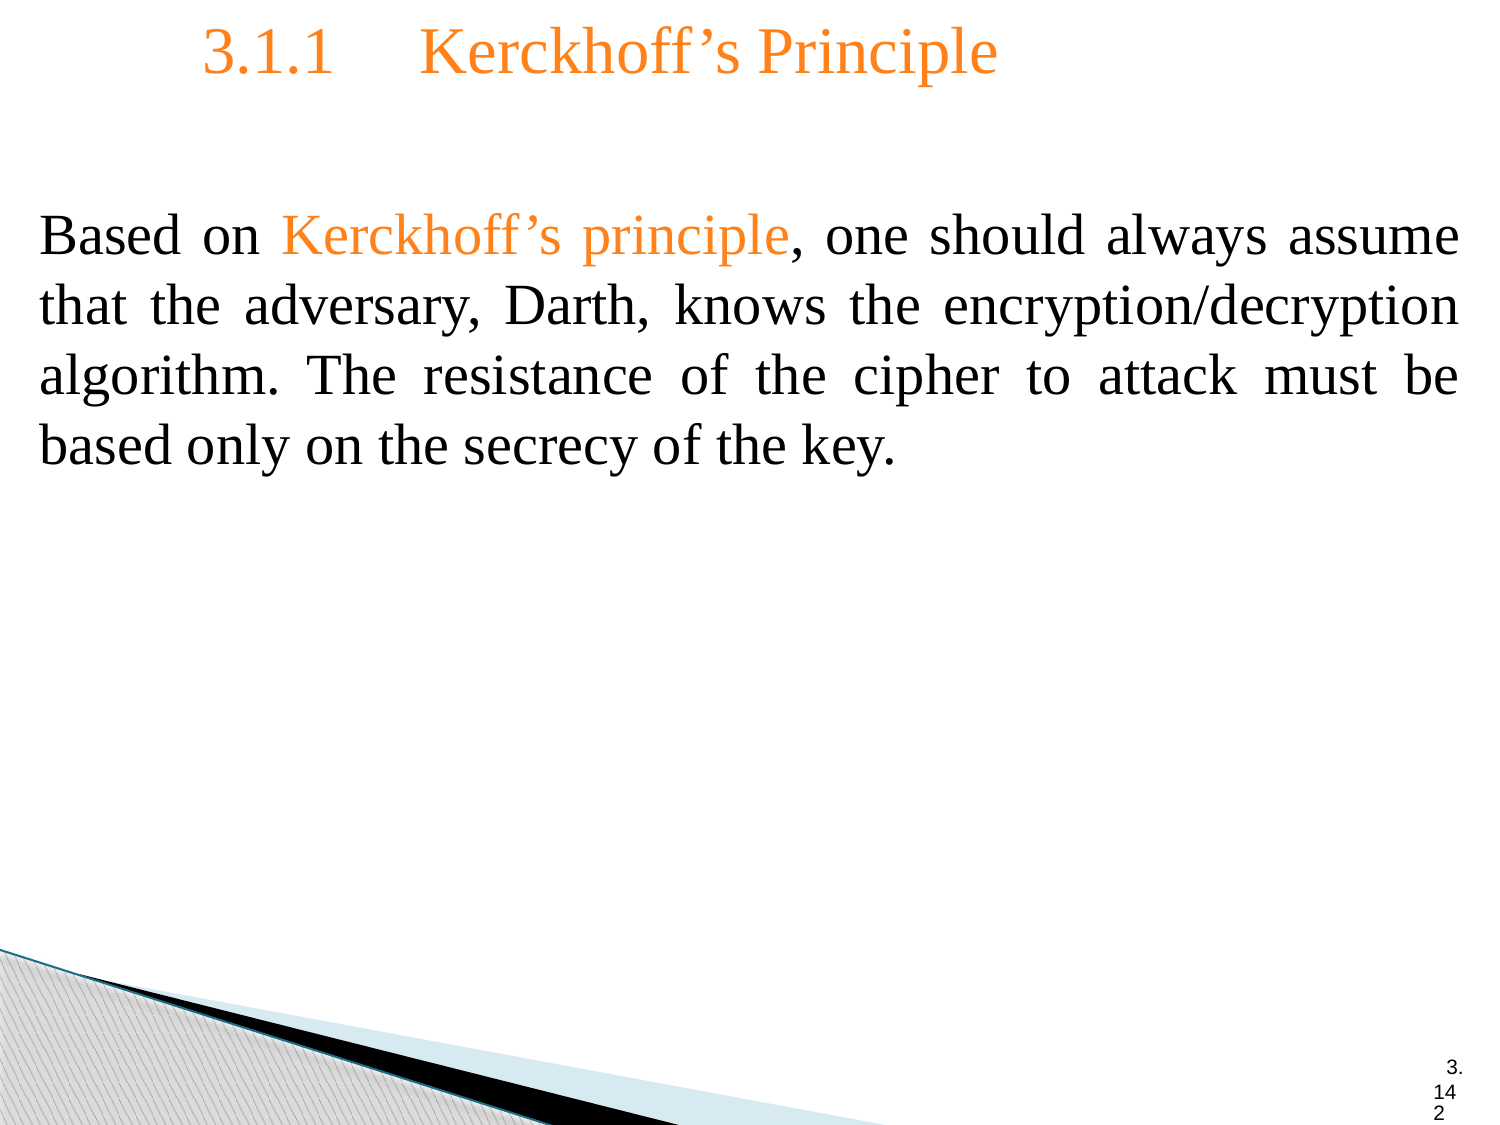

3.1.1     Kerckhoff’s Principle
Based on Kerckhoff’s principle, one should always assume that the adversary, Darth, knows the encryption/decryption algorithm. The resistance of the cipher to attack must be based only on the secrecy of the key.
3.142